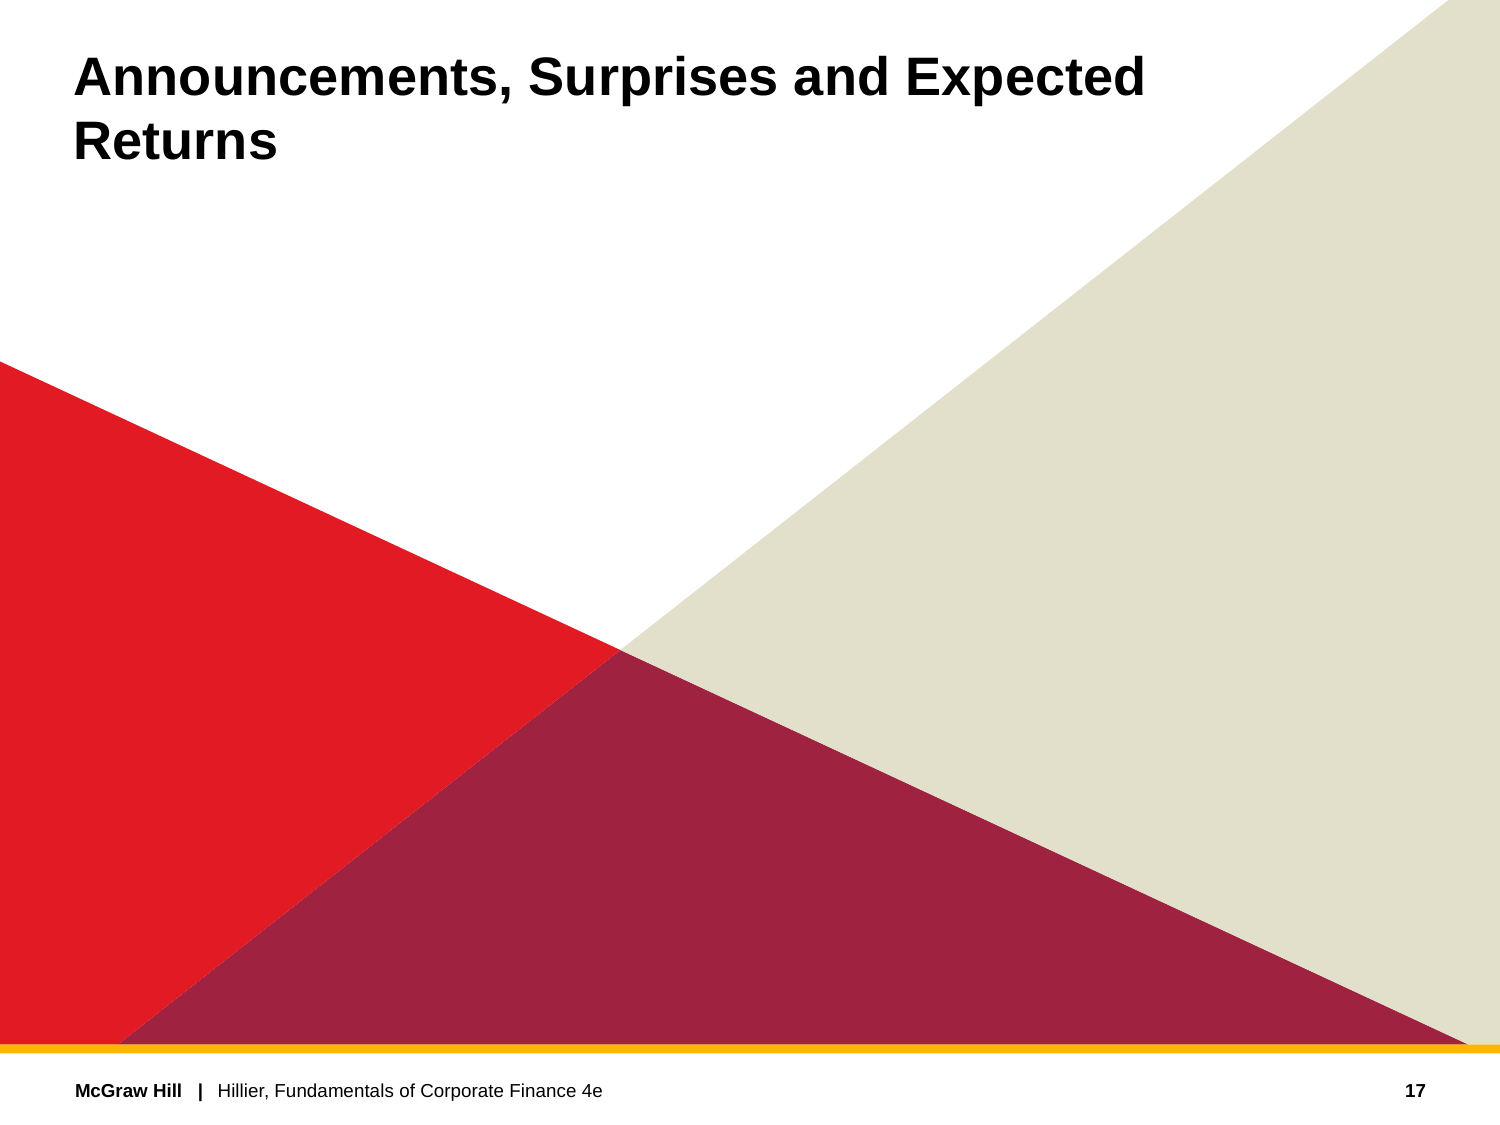

# Announcements, Surprises and Expected Returns
17
Hillier, Fundamentals of Corporate Finance 4e